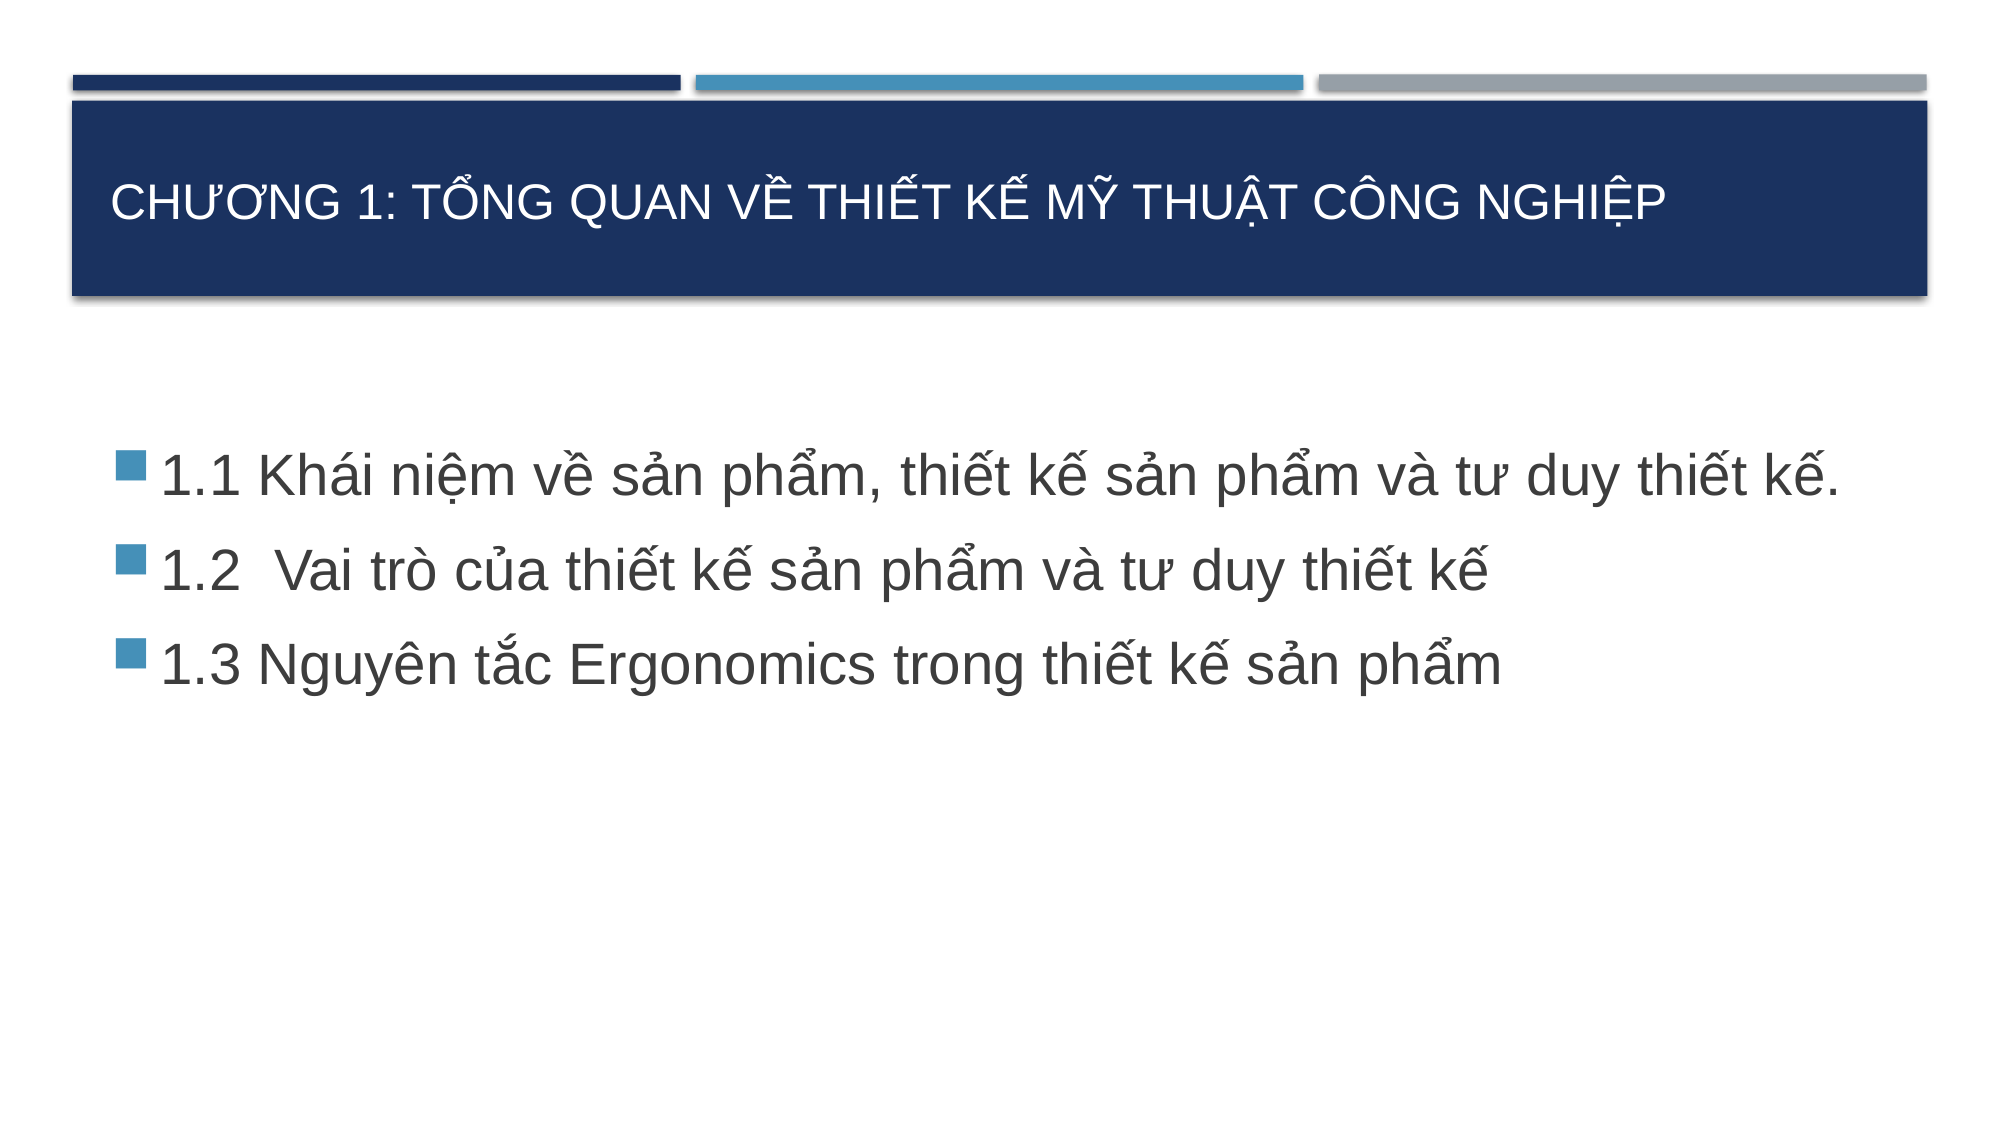

# Chương 1: Tổng quan về thiết kế mỹ thuật công nghiệp
1.1 Khái niệm về sản phẩm, thiết kế sản phẩm và tư duy thiết kế.
1.2  Vai trò của thiết kế sản phẩm và tư duy thiết kế
1.3 Nguyên tắc Ergonomics trong thiết kế sản phẩm